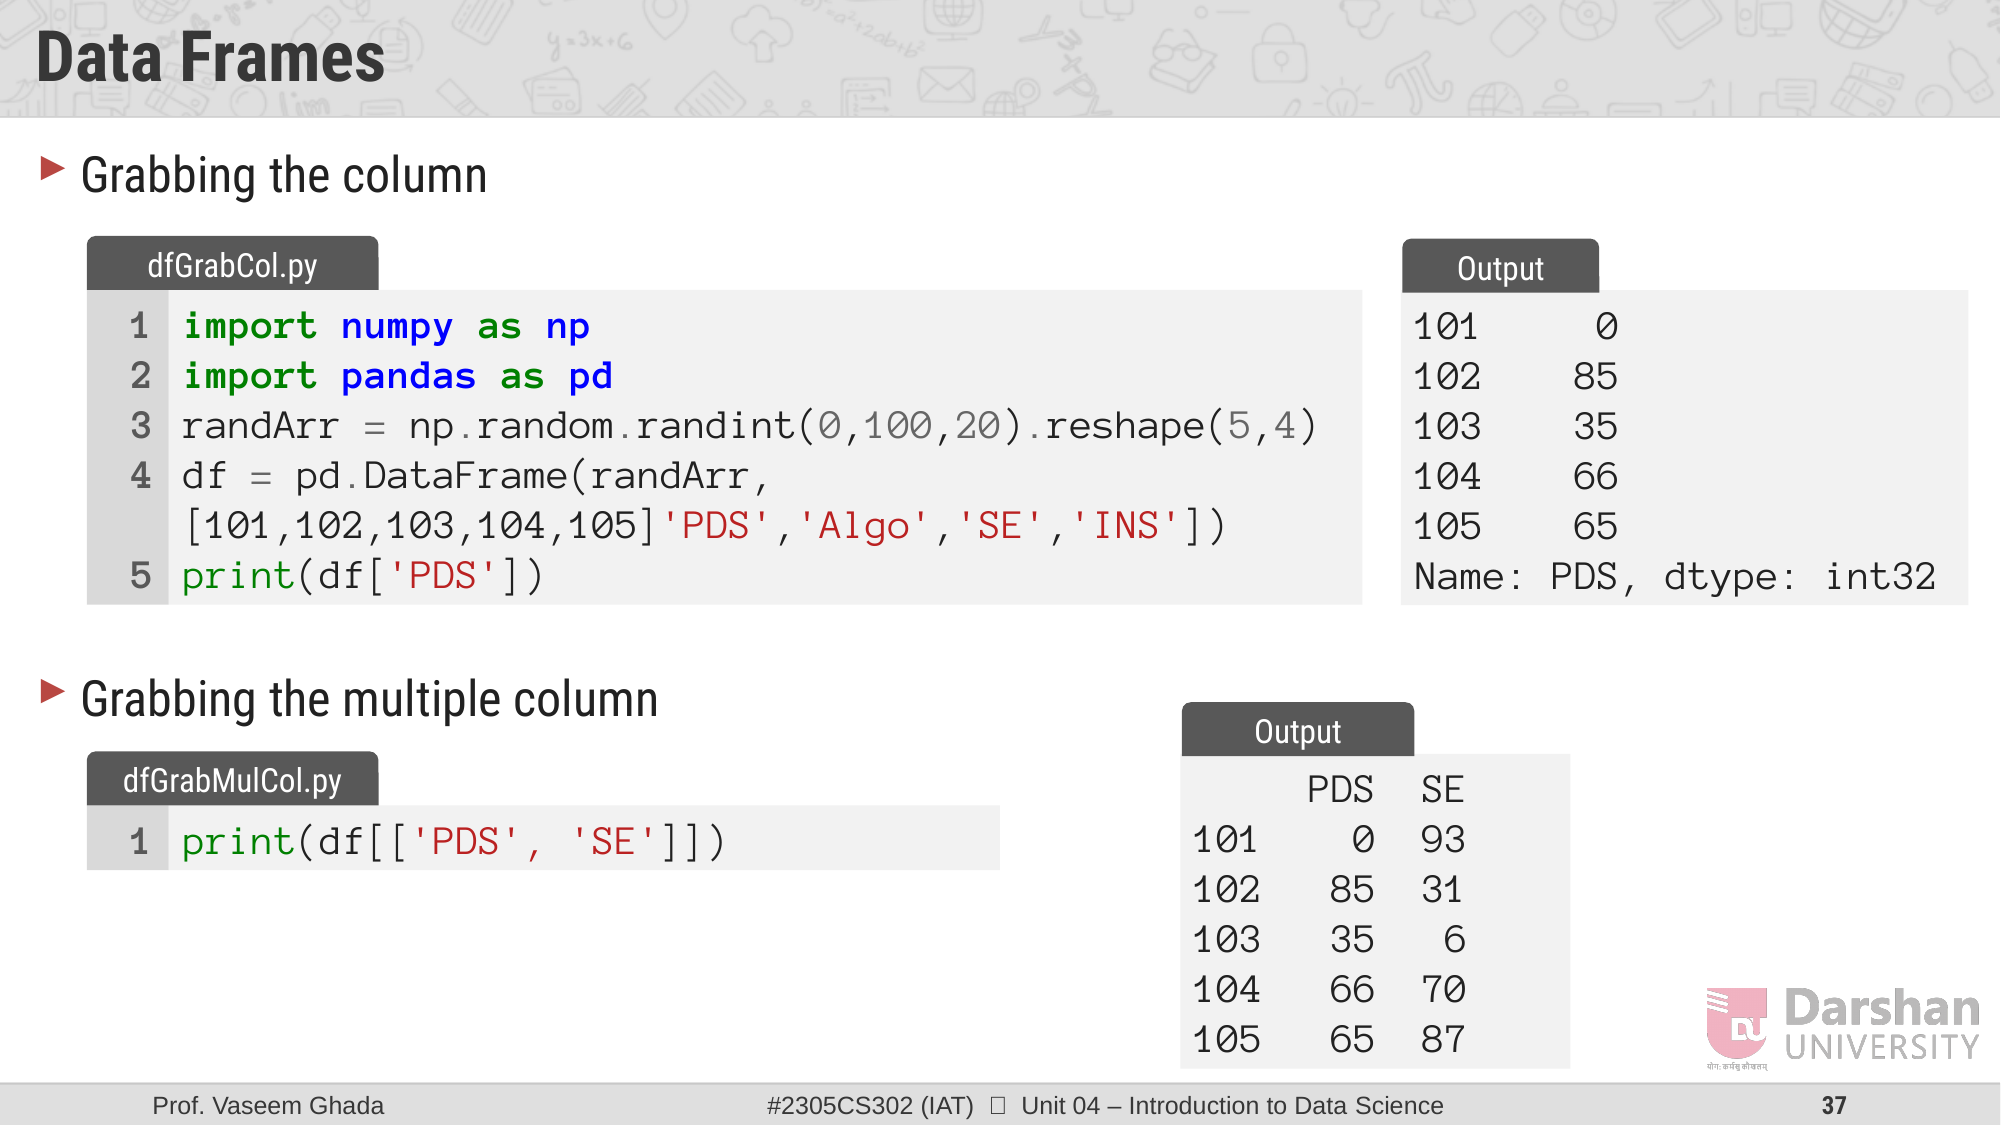

# Data Frames
Grabbing the column

Grabbing the multiple column
dfGrabCol.py
Output
1
2
3
4

5
import numpy as np
import pandas as pd
randArr = np.random.randint(0,100,20).reshape(5,4)
df = pd.DataFrame(randArr, [101,102,103,104,105]'PDS','Algo','SE','INS'])
print(df['PDS'])
101     0
102    85
103    35
104    66
105    65
Name: PDS, dtype: int32
Output
dfGrabMulCol.py
     PDS  SE
101    0  93
102   85  31
103   35   6
104   66  70
105   65  87
1
print(df[['PDS', 'SE']])